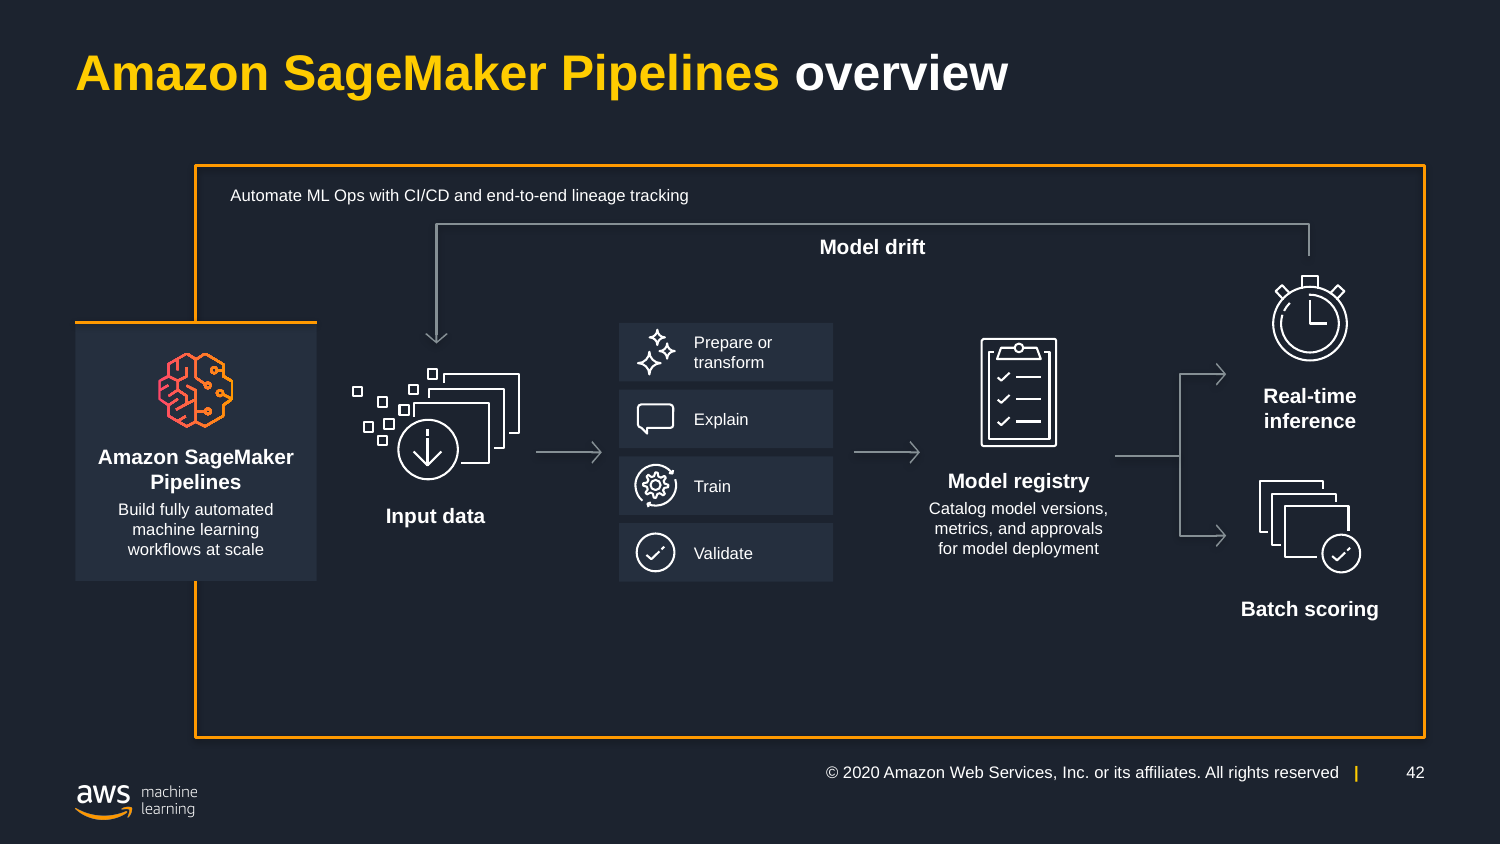

# Amazon SageMaker Pipelines overview

Automate ML Ops with CI/CD and end-to-end lineage tracking

Model drift

Real-time
inference

Batch scoring
Amazon SageMaker
Pipelines
Build fully automated
machine learning
workflows at scale

Prepare or transform

Explain

Train

Validate

Model registry
Catalog model versions, metrics, and approvals for model deployment

Input data